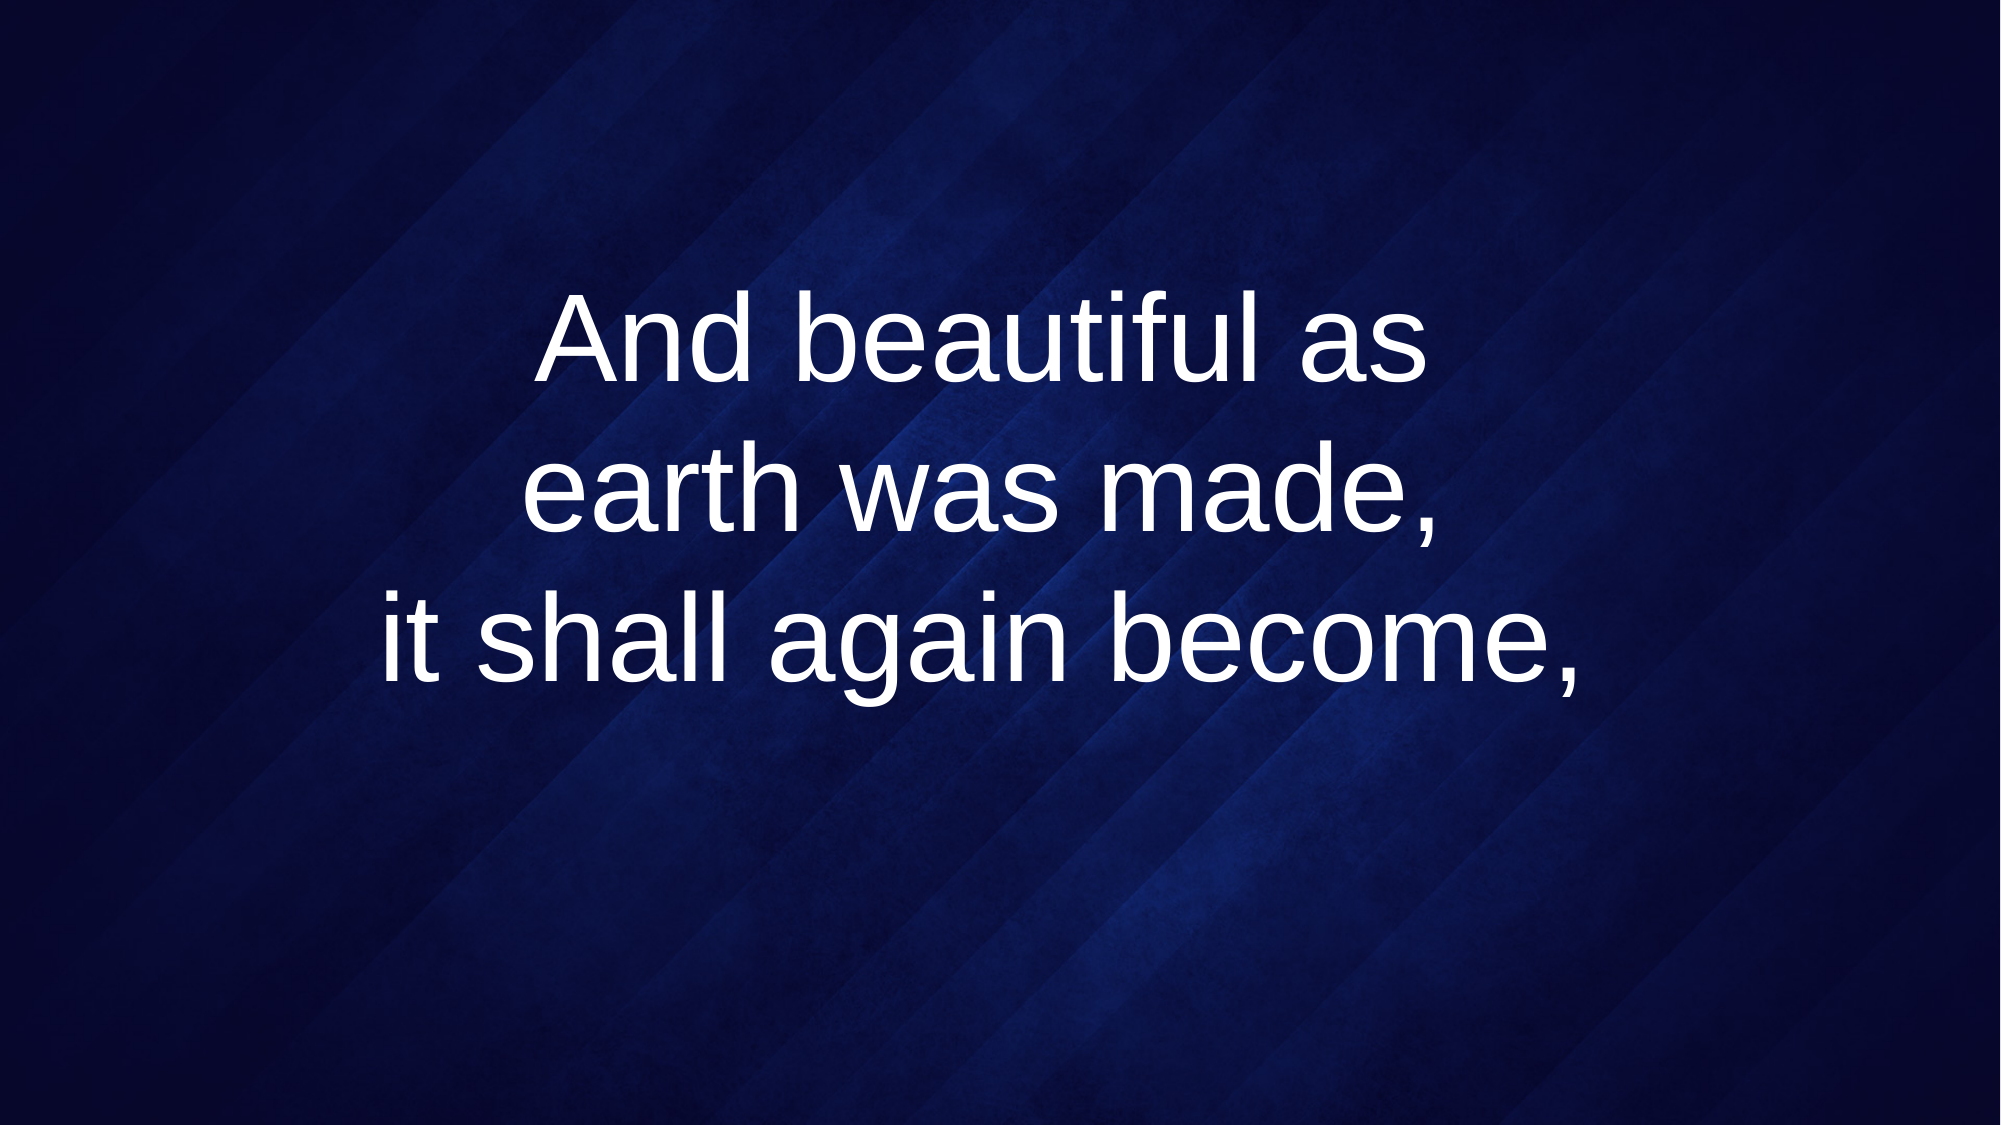

# And beautiful as earth was made, it shall again become,